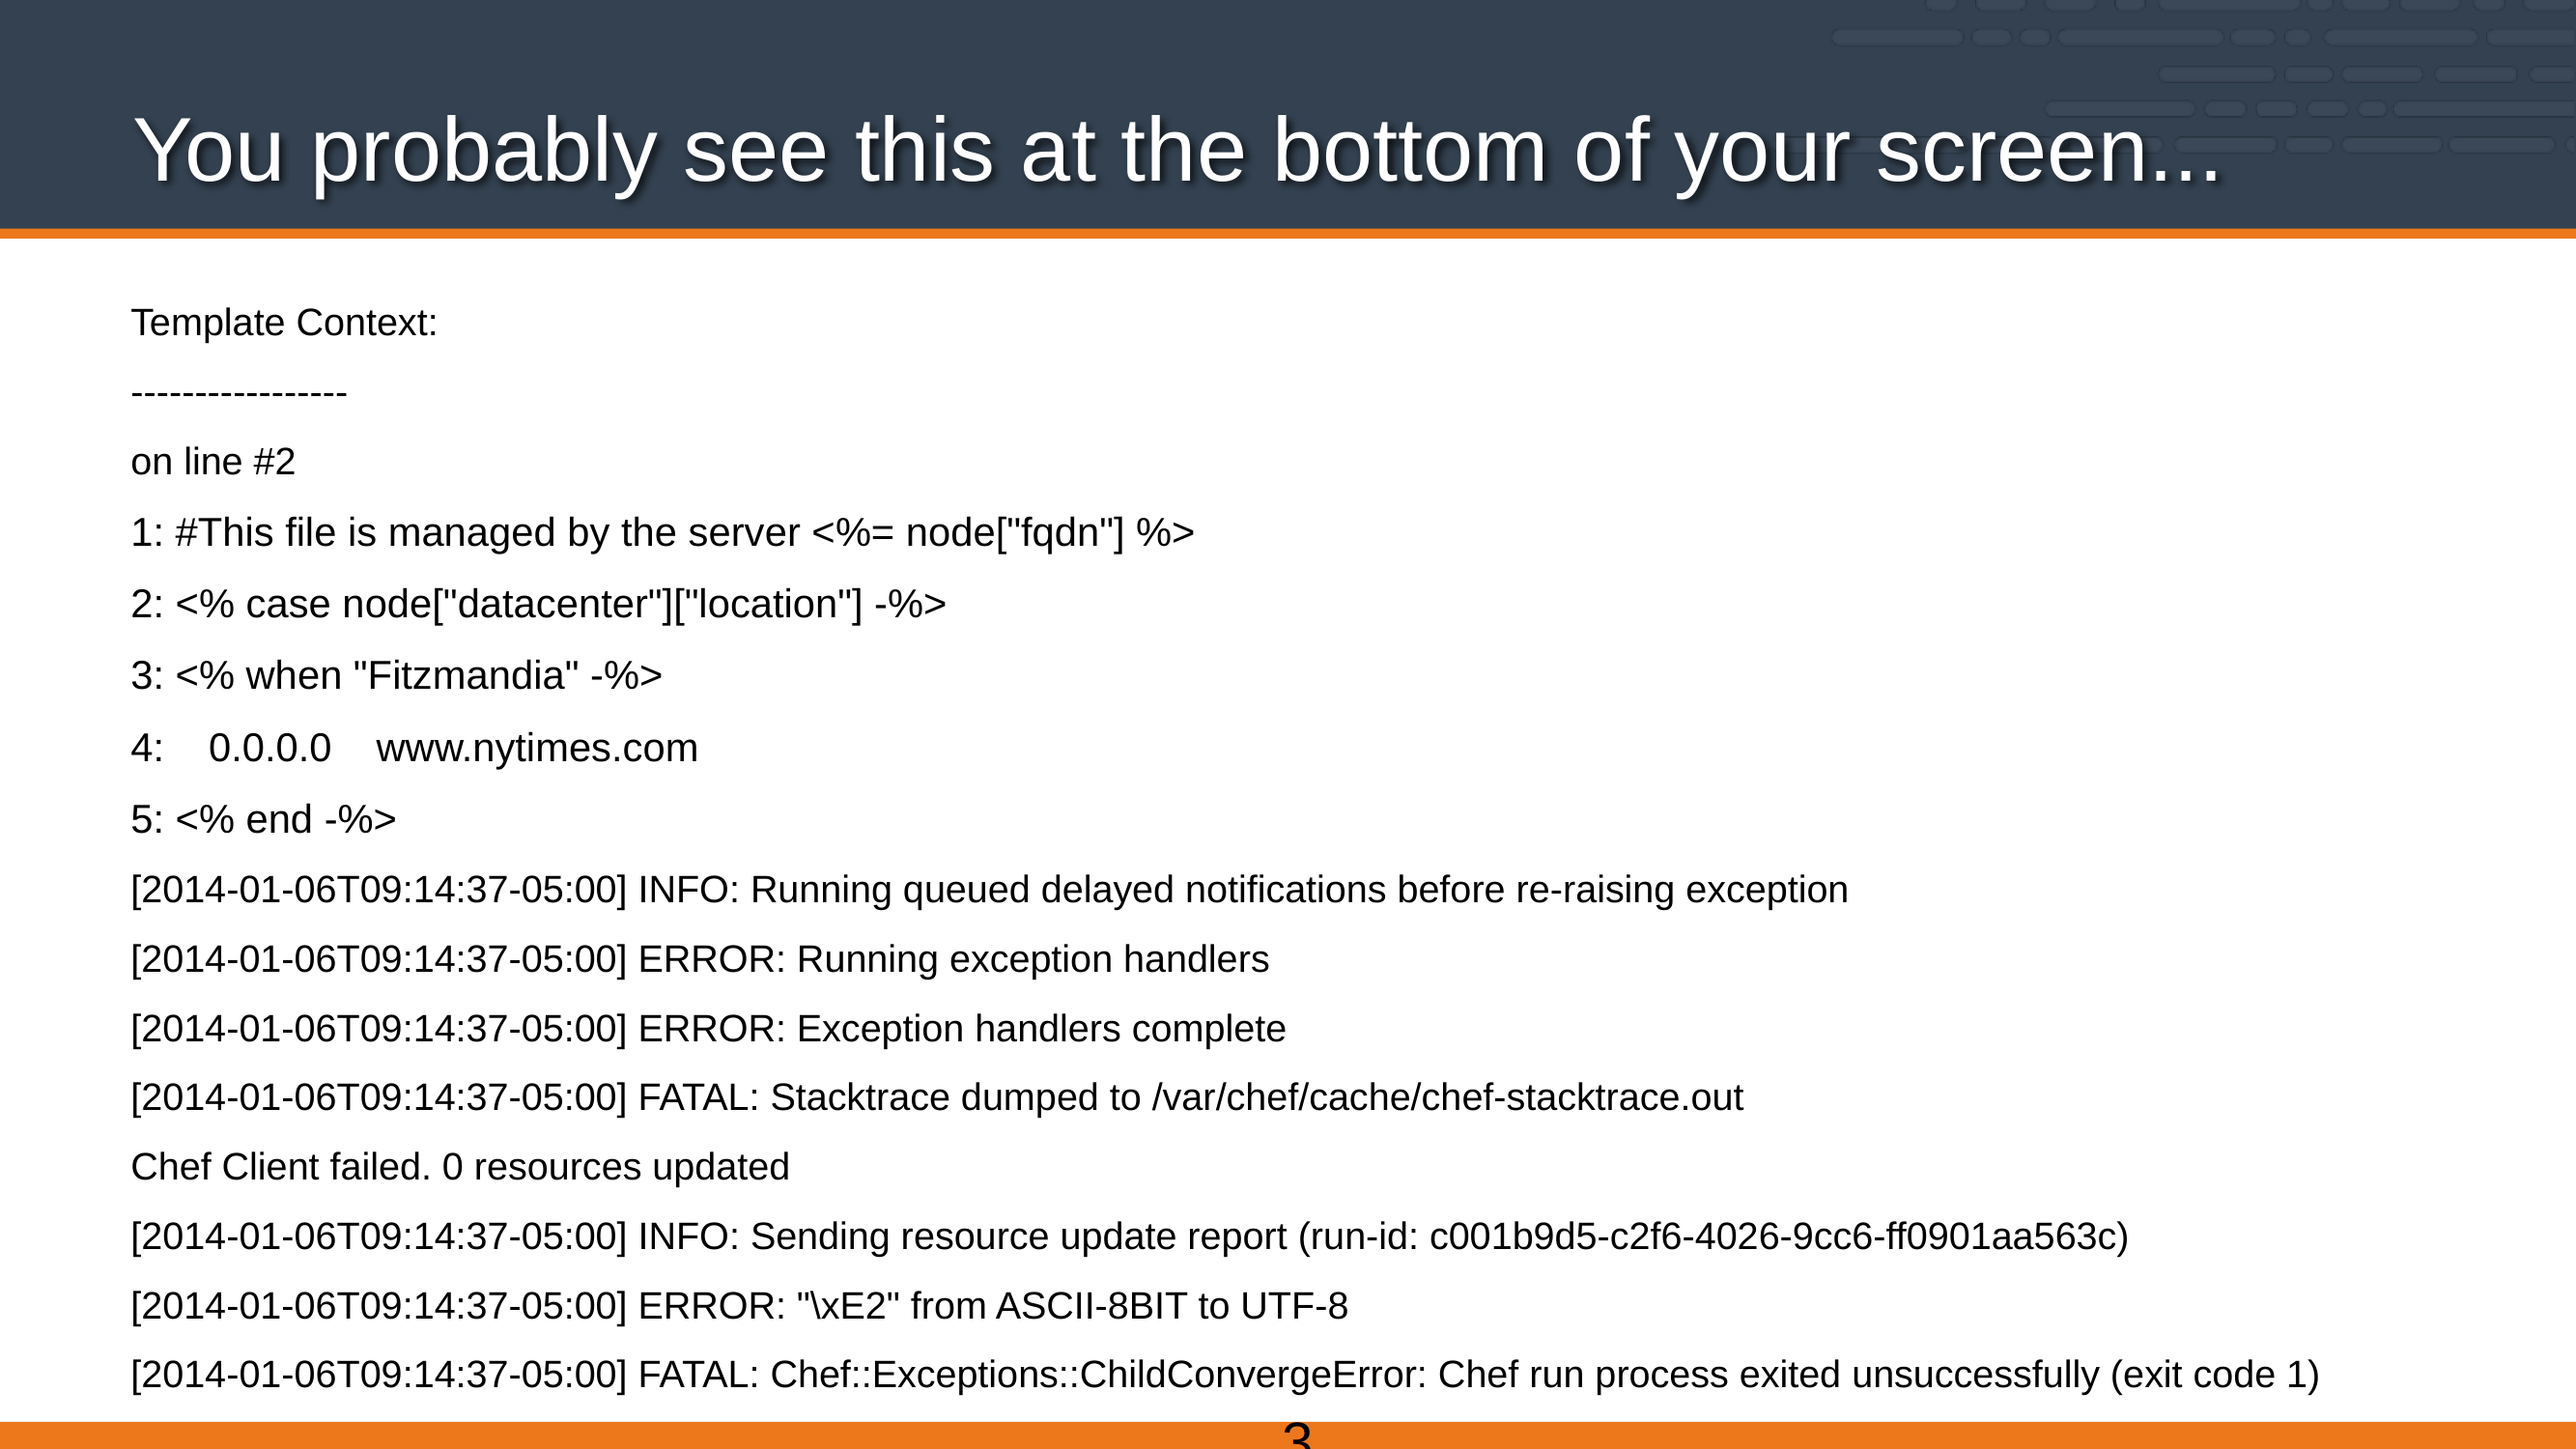

# You probably see this at the bottom of your screen...
Template Context:
-----------------
on line #2
1: #This file is managed by the server <%= node["fqdn"] %>
2: <% case node["datacenter"]["location"] -%>
3: <% when "Fitzmandia" -%>
4:    0.0.0.0    www.nytimes.com
5: <% end -%>
[2014-01-06T09:14:37-05:00] INFO: Running queued delayed notifications before re-raising exception
[2014-01-06T09:14:37-05:00] ERROR: Running exception handlers
[2014-01-06T09:14:37-05:00] ERROR: Exception handlers complete
[2014-01-06T09:14:37-05:00] FATAL: Stacktrace dumped to /var/chef/cache/chef-stacktrace.out
Chef Client failed. 0 resources updated
[2014-01-06T09:14:37-05:00] INFO: Sending resource update report (run-id: c001b9d5-c2f6-4026-9cc6-ff0901aa563c)
[2014-01-06T09:14:37-05:00] ERROR: "\xE2" from ASCII-8BIT to UTF-8
[2014-01-06T09:14:37-05:00] FATAL: Chef::Exceptions::ChildConvergeError: Chef run process exited unsuccessfully (exit code 1)

317